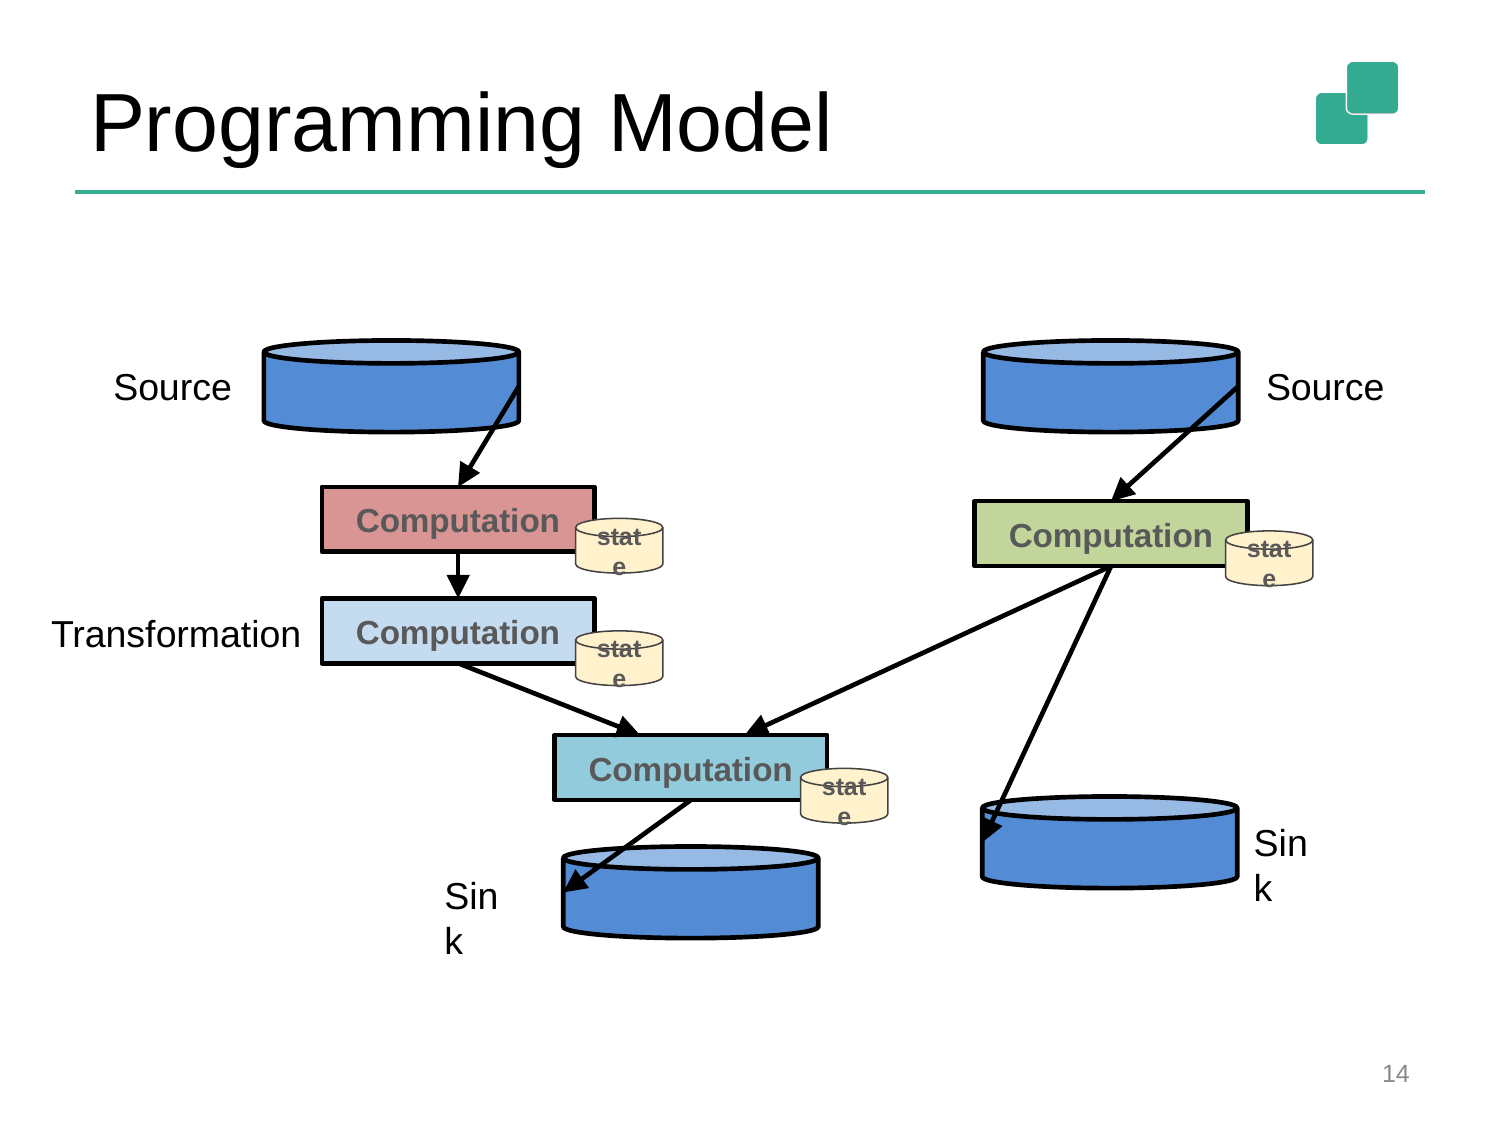

# Programming Model

Source
Source
Computation
Computation
state
state
Computation
Transformation
state
Computation
state

Sink

Sink
14